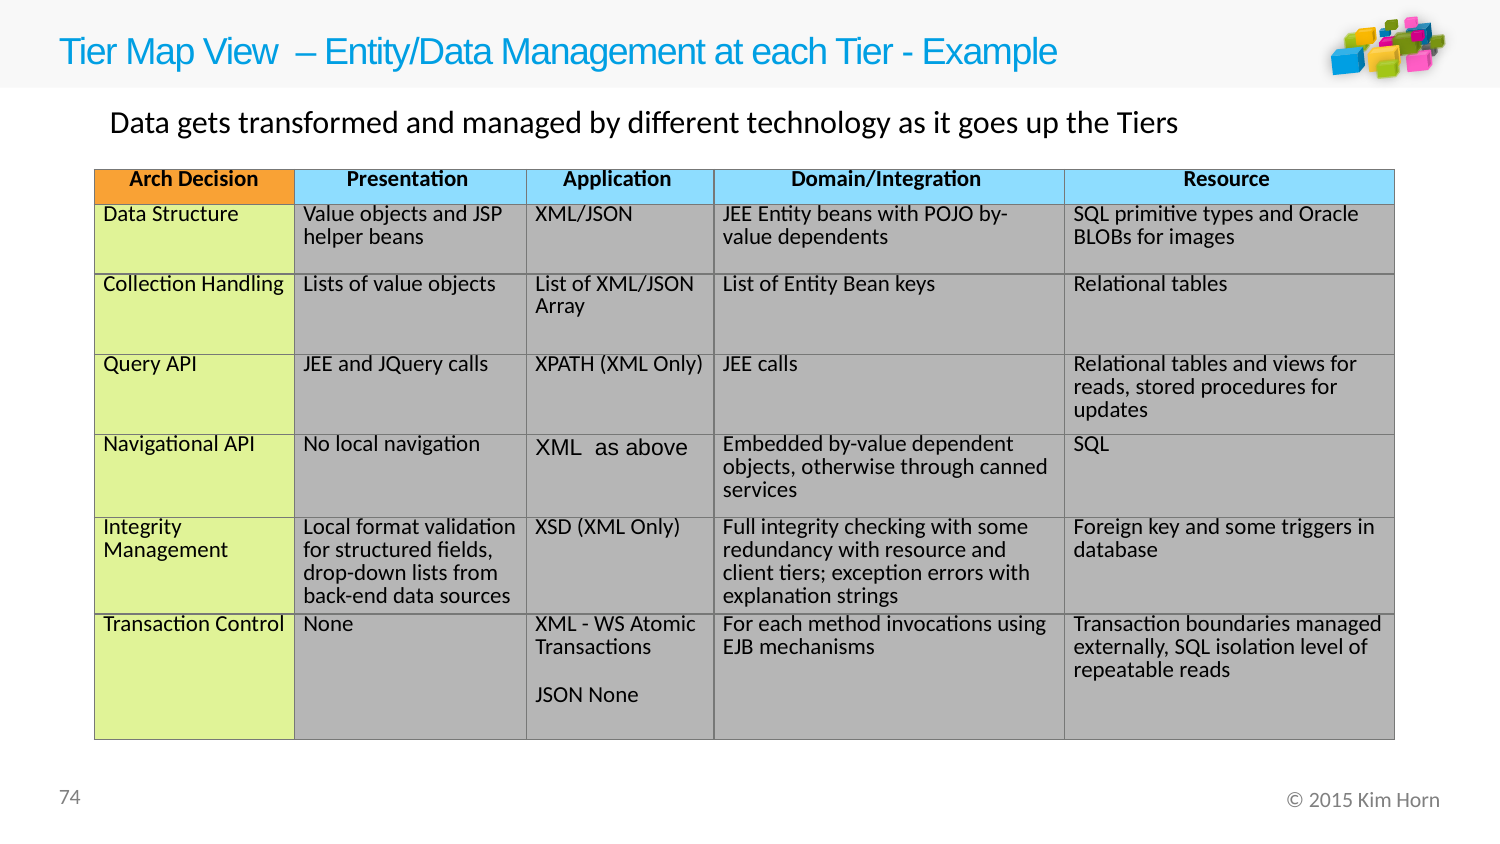

# Tier Map View  – Entity/Data Management at each Tier - Example
Data gets transformed and managed by different technology as it goes up the Tiers
| Arch Decision | Presentation | Application | Domain/Integration | Resource |
| --- | --- | --- | --- | --- |
| Data Structure | Value objects and JSP helper beans | XML/JSON | JEE Entity beans with POJO by-value dependents | SQL primitive types and Oracle BLOBs for images |
| Collection Handling | Lists of value objects | List of XML/JSON Array | List of Entity Bean keys | Relational tables |
| Query API | JEE and JQuery calls | XPATH (XML Only) | JEE calls | Relational tables and views for reads, stored procedures for updates |
| Navigational API | No local navigation | XML as above | Embedded by-value dependent objects, otherwise through canned services | SQL |
| Integrity Management | Local format validation for structured fields, drop-down lists from back-end data sources | XSD (XML Only) | Full integrity checking with some redundancy with resource and client tiers; exception errors with explanation strings | Foreign key and some triggers in database |
| Transaction Control | None | XML - WS Atomic Transactions JSON None | For each method invocations using EJB mechanisms | Transaction boundaries managed externally, SQL isolation level of repeatable reads |